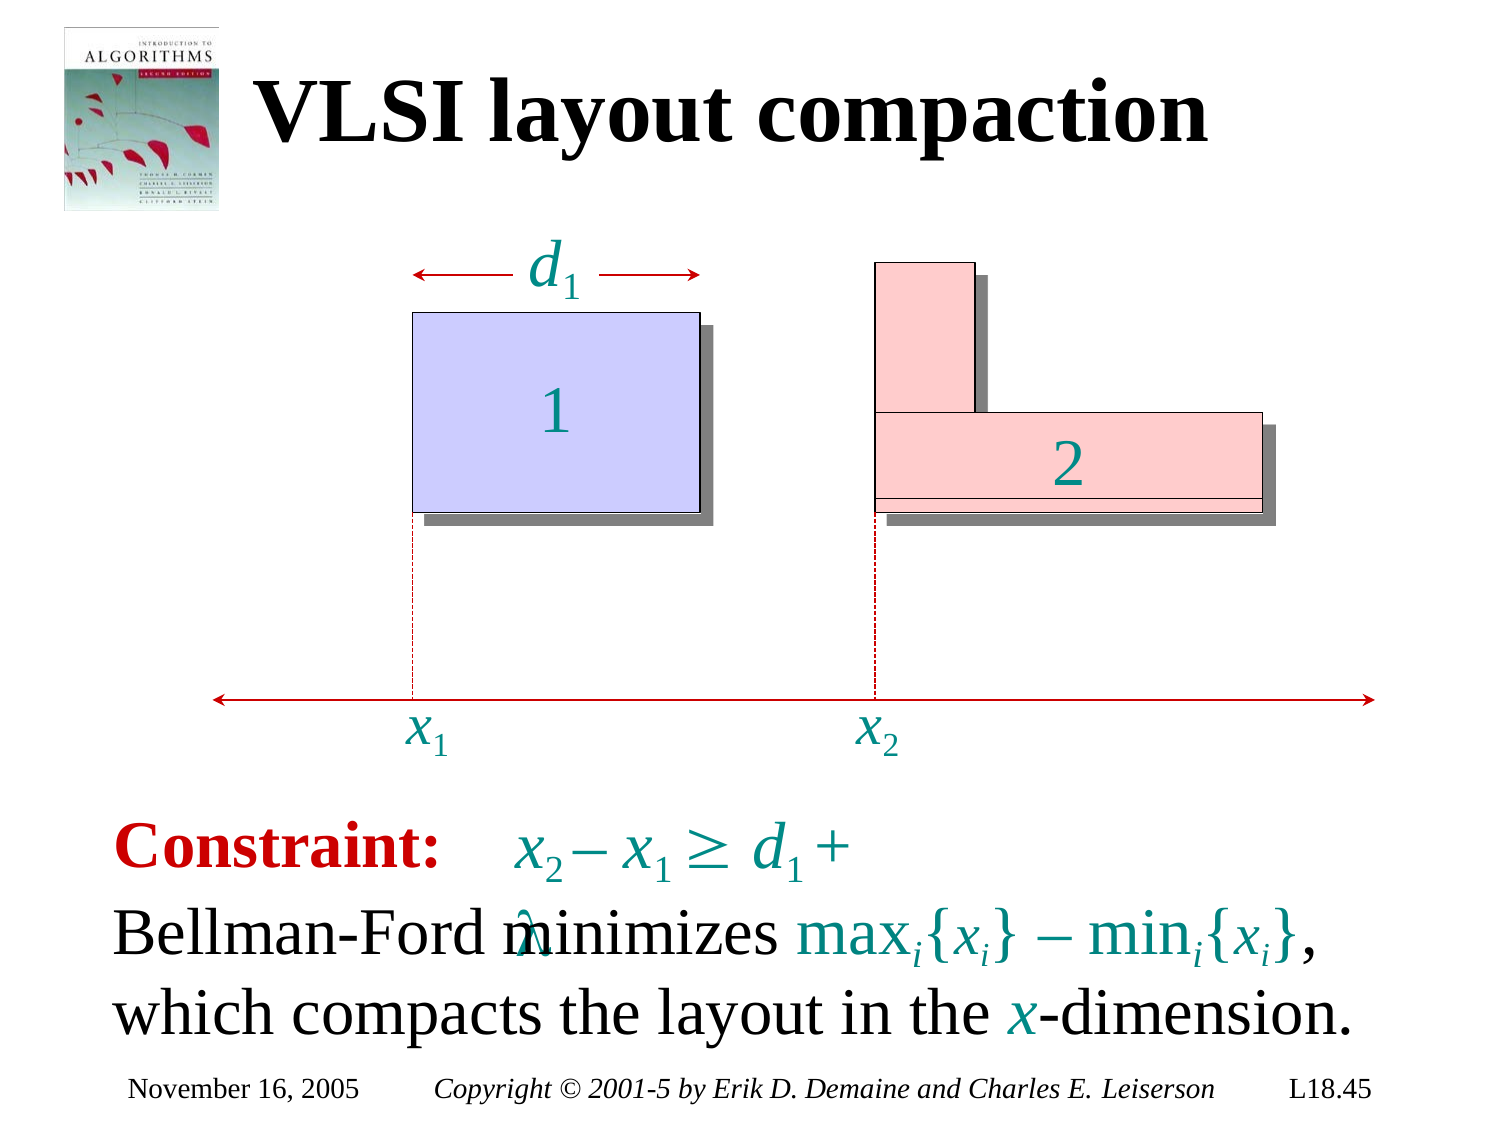

# VLSI layout compaction
d1

1
2
x2
x2 – x1 ≥ d1 + λ
x1
Constraint:
Bellman-Ford minimizes maxi{xi} – mini{xi},  which compacts the layout in the x-dimension.
November 16, 2005
Copyright © 2001-5 by Erik D. Demaine and Charles E. Leiserson
L18.45